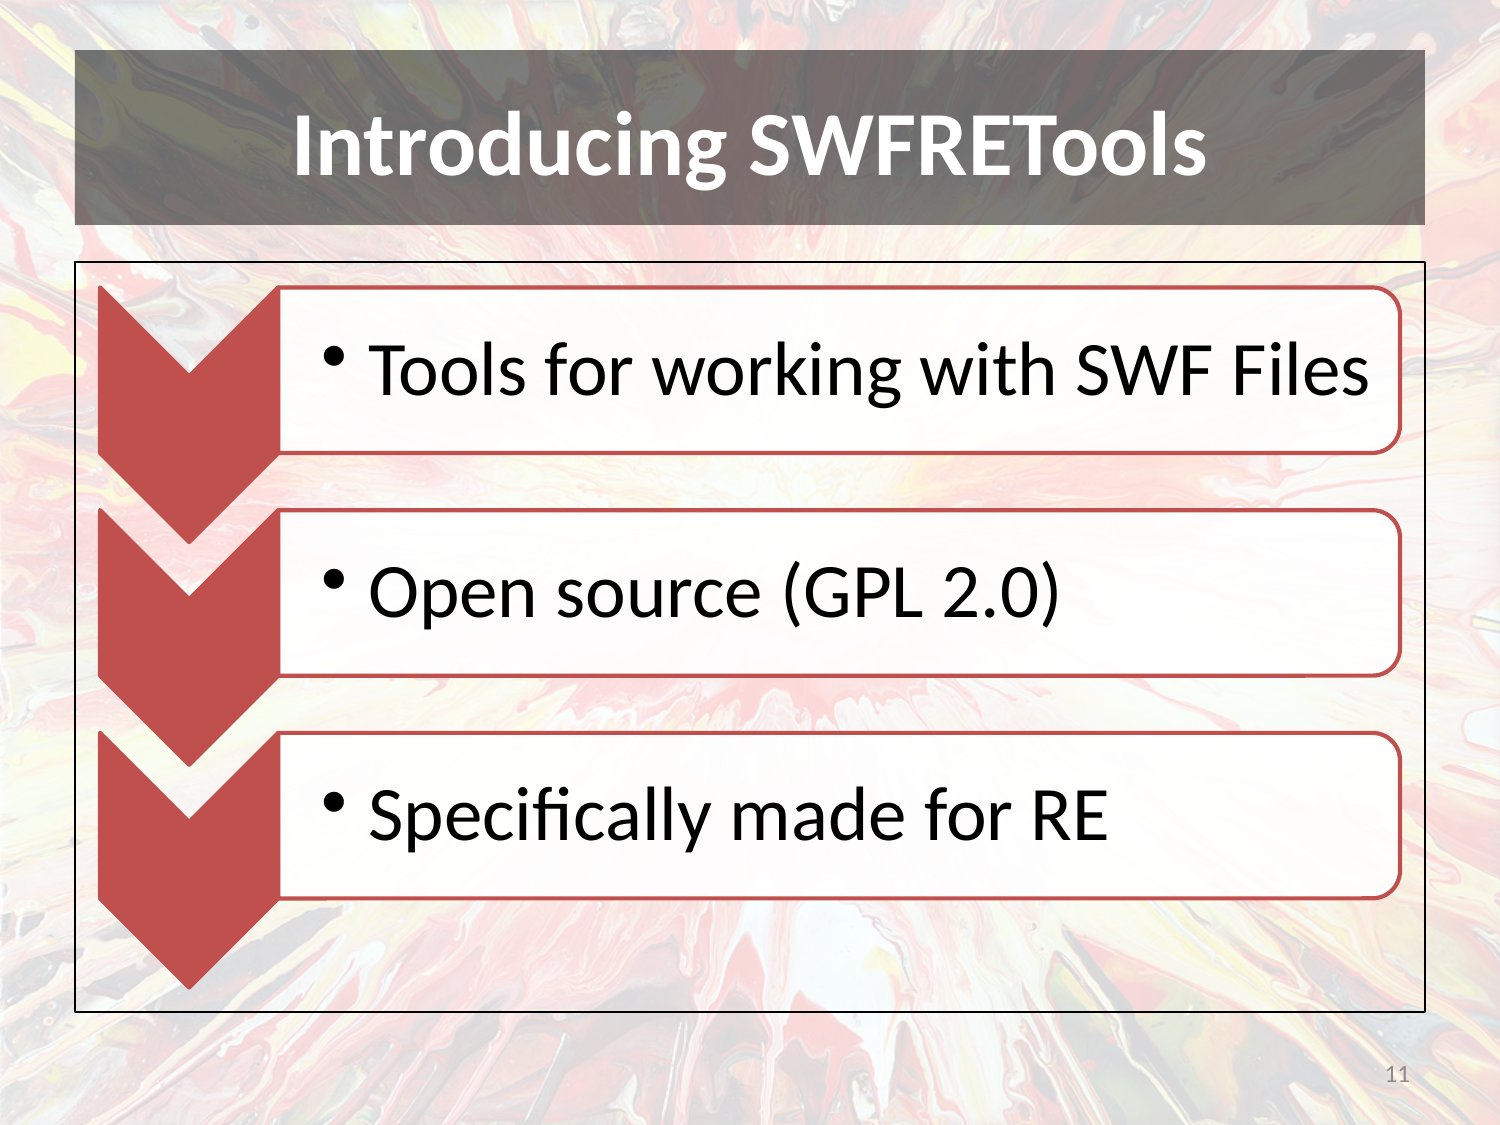

# Introducing SWFRETools

Tools for working with SWF Files

Open source (GPL 2.0)

Specifically made for RE

11